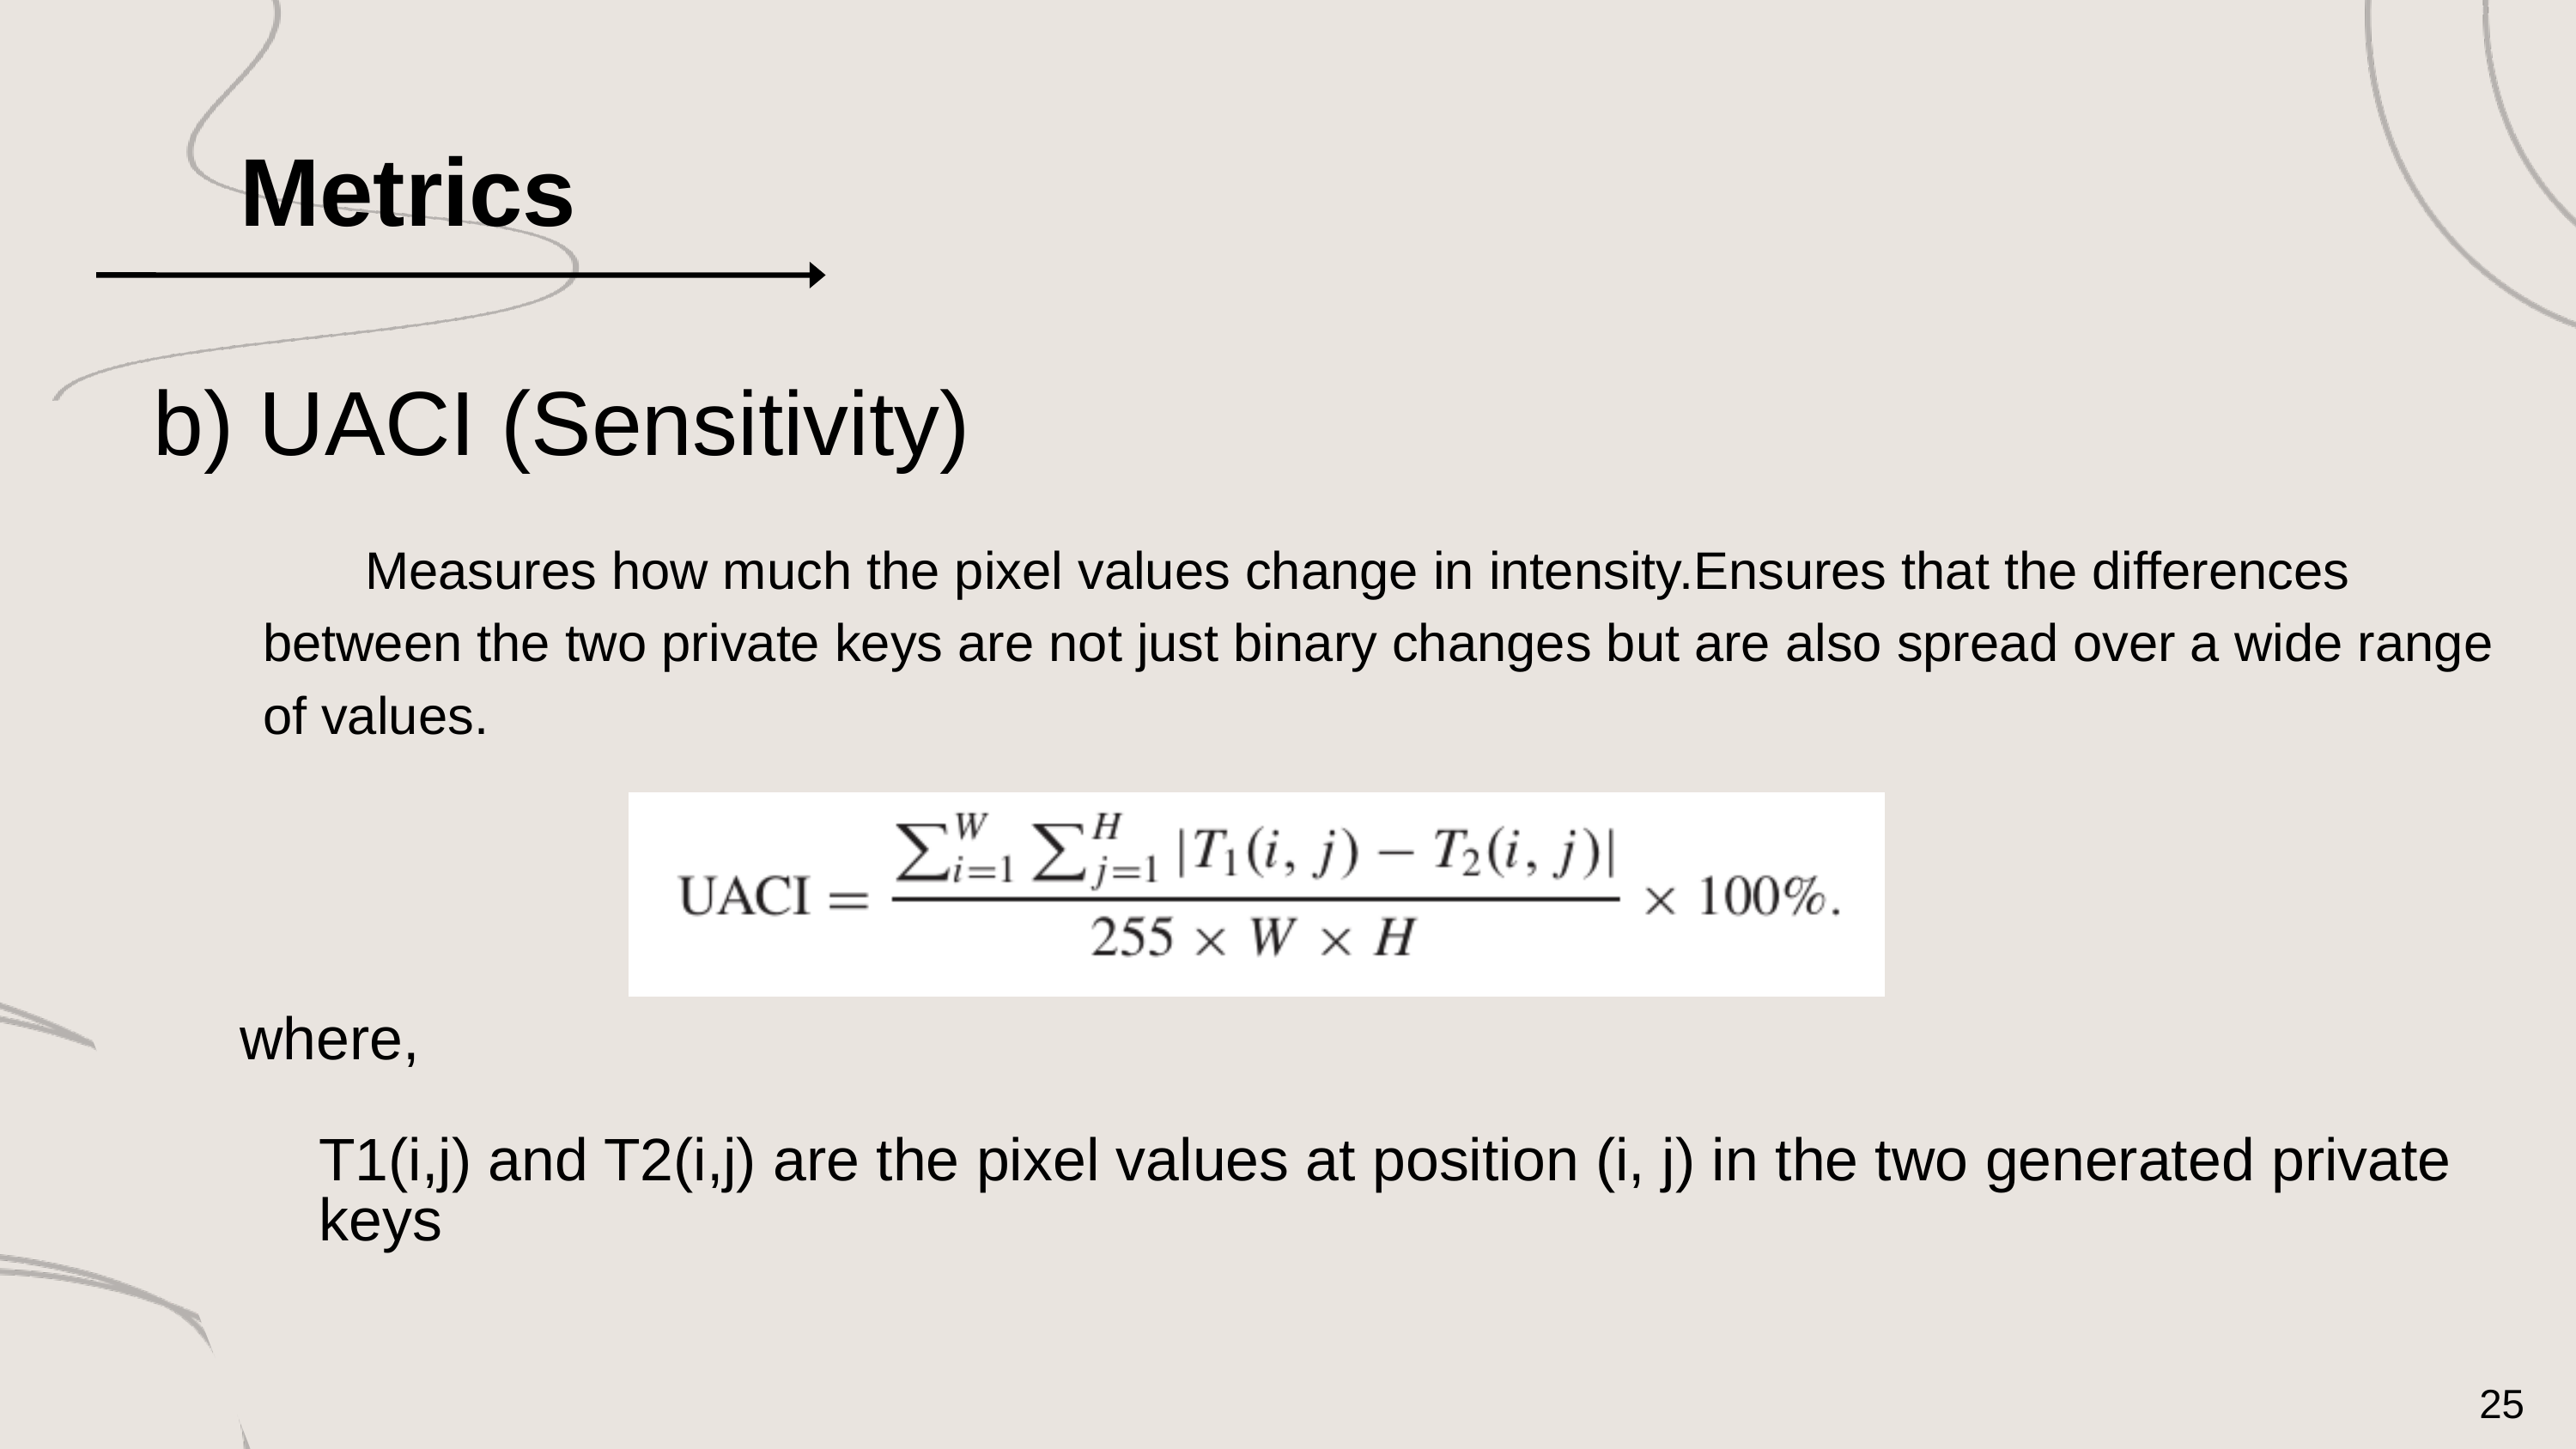

Metrics

b) UACI (Sensitivity)
       Measures how much the pixel values change in intensity.Ensures that the differences between the two private keys are not just binary changes but are also spread over a wide range of values.

where,

T1(i,j) and T2(i,j) are the pixel values at position (i, j) in the two generated private keys
25